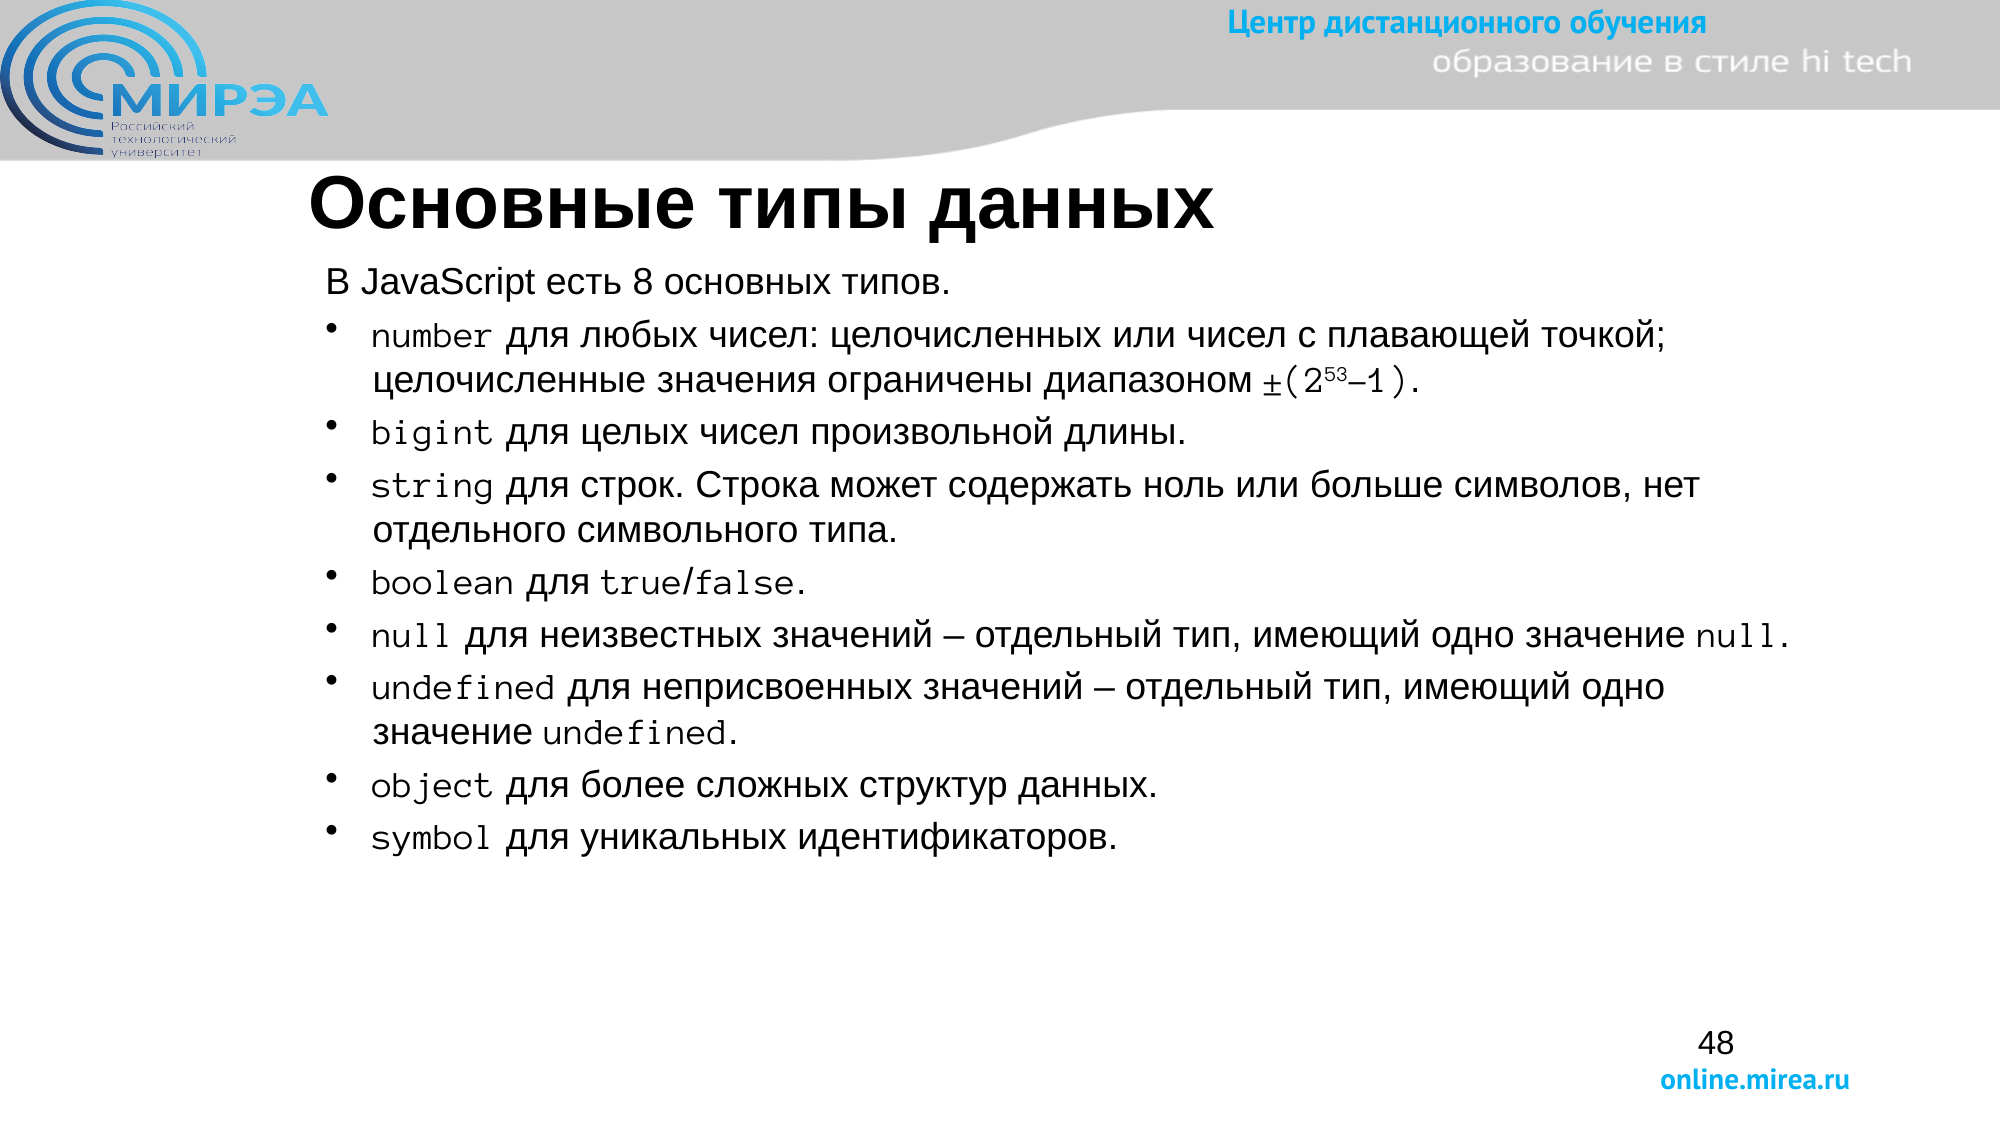

Основные типы данных
В JavaScript есть 8 основных типов.
number для любых чисел: целочисленных или чисел с плавающей точкой; целочисленные значения ограничены диапазоном ±(253-1).
bigint для целых чисел произвольной длины.
string для строк. Строка может содержать ноль или больше символов, нет отдельного символьного типа.
boolean для true/false.
null для неизвестных значений – отдельный тип, имеющий одно значение null.
undefined для неприсвоенных значений – отдельный тип, имеющий одно значение undefined.
object для более сложных структур данных.
symbol для уникальных идентификаторов.
48